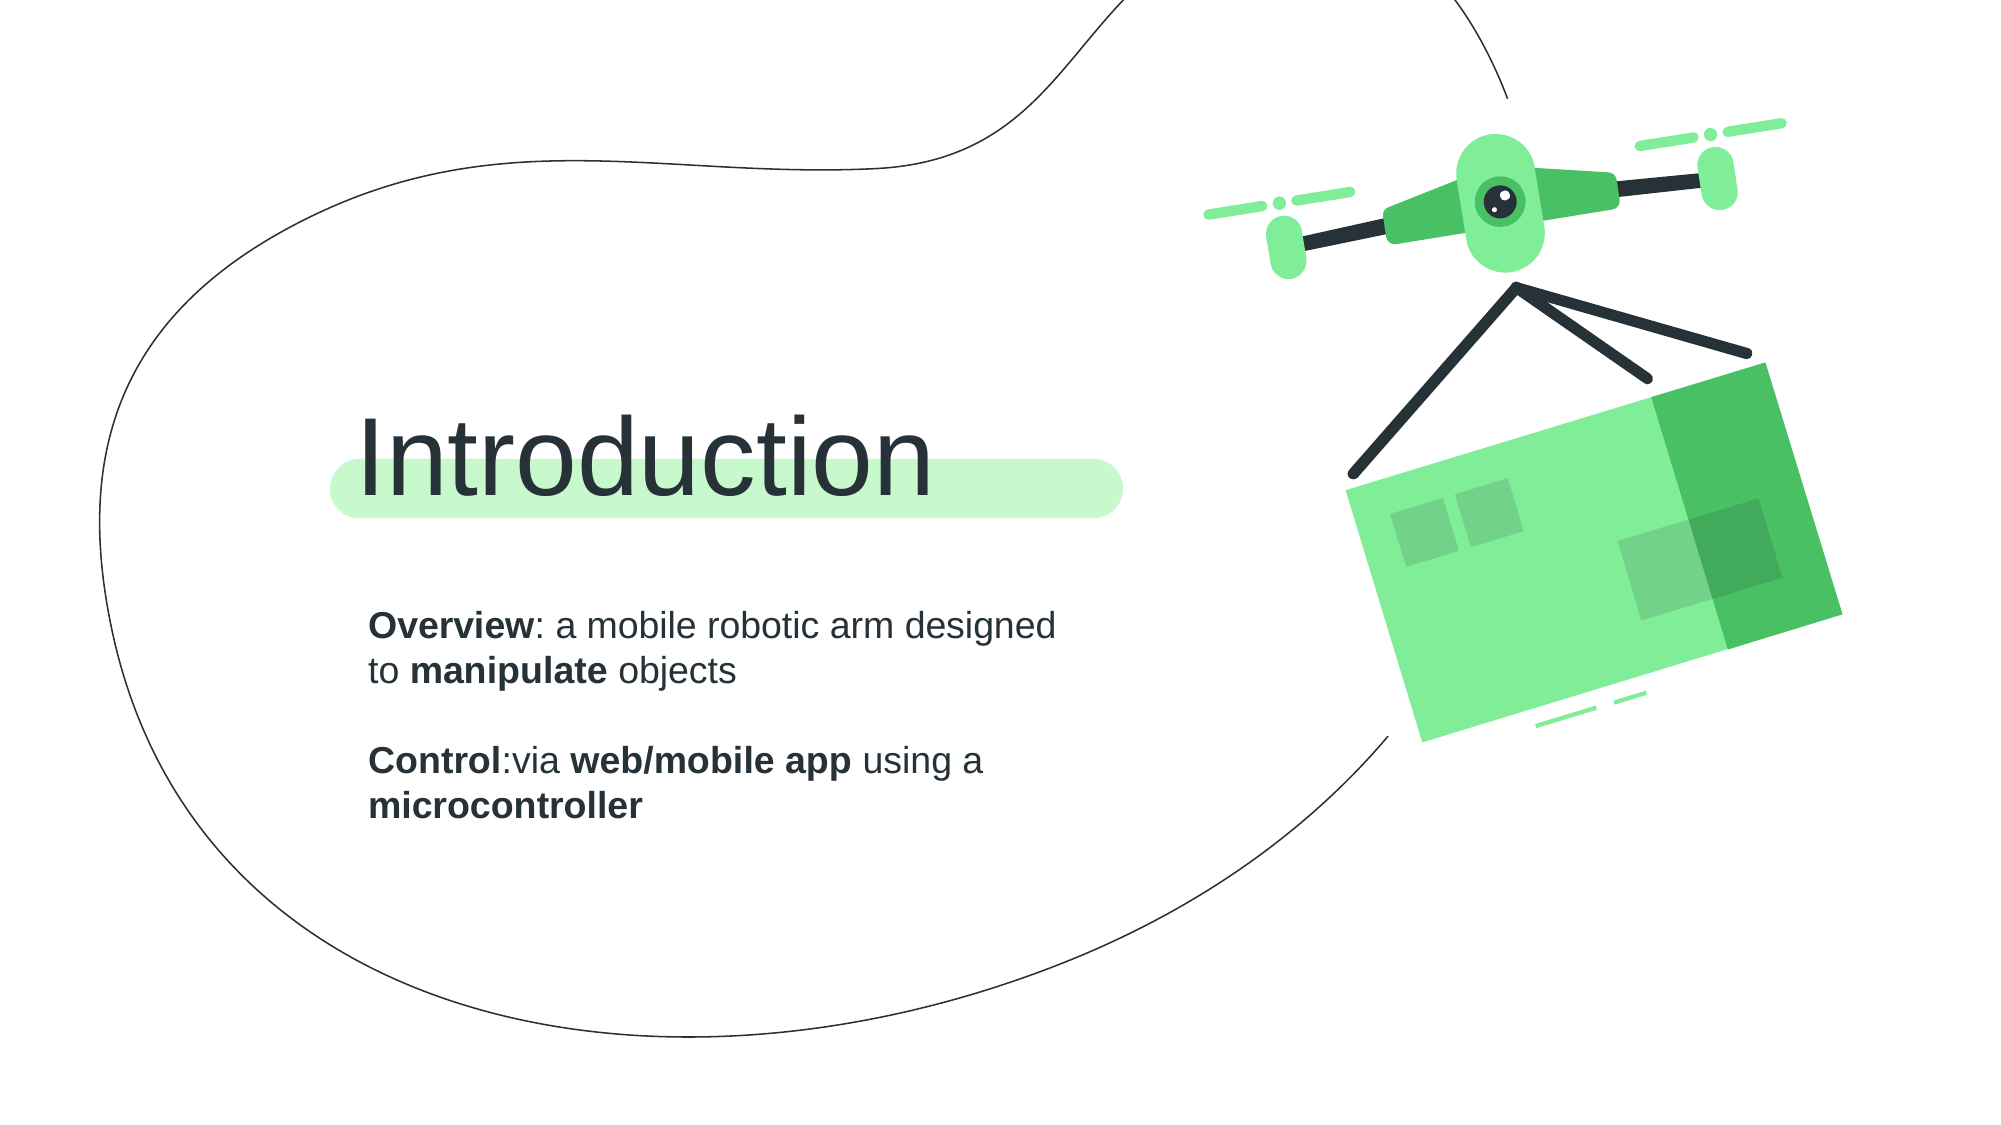

# Introduction

Overview: a mobile robotic arm designed to manipulate objects

Control:via web/mobile app using a microcontroller